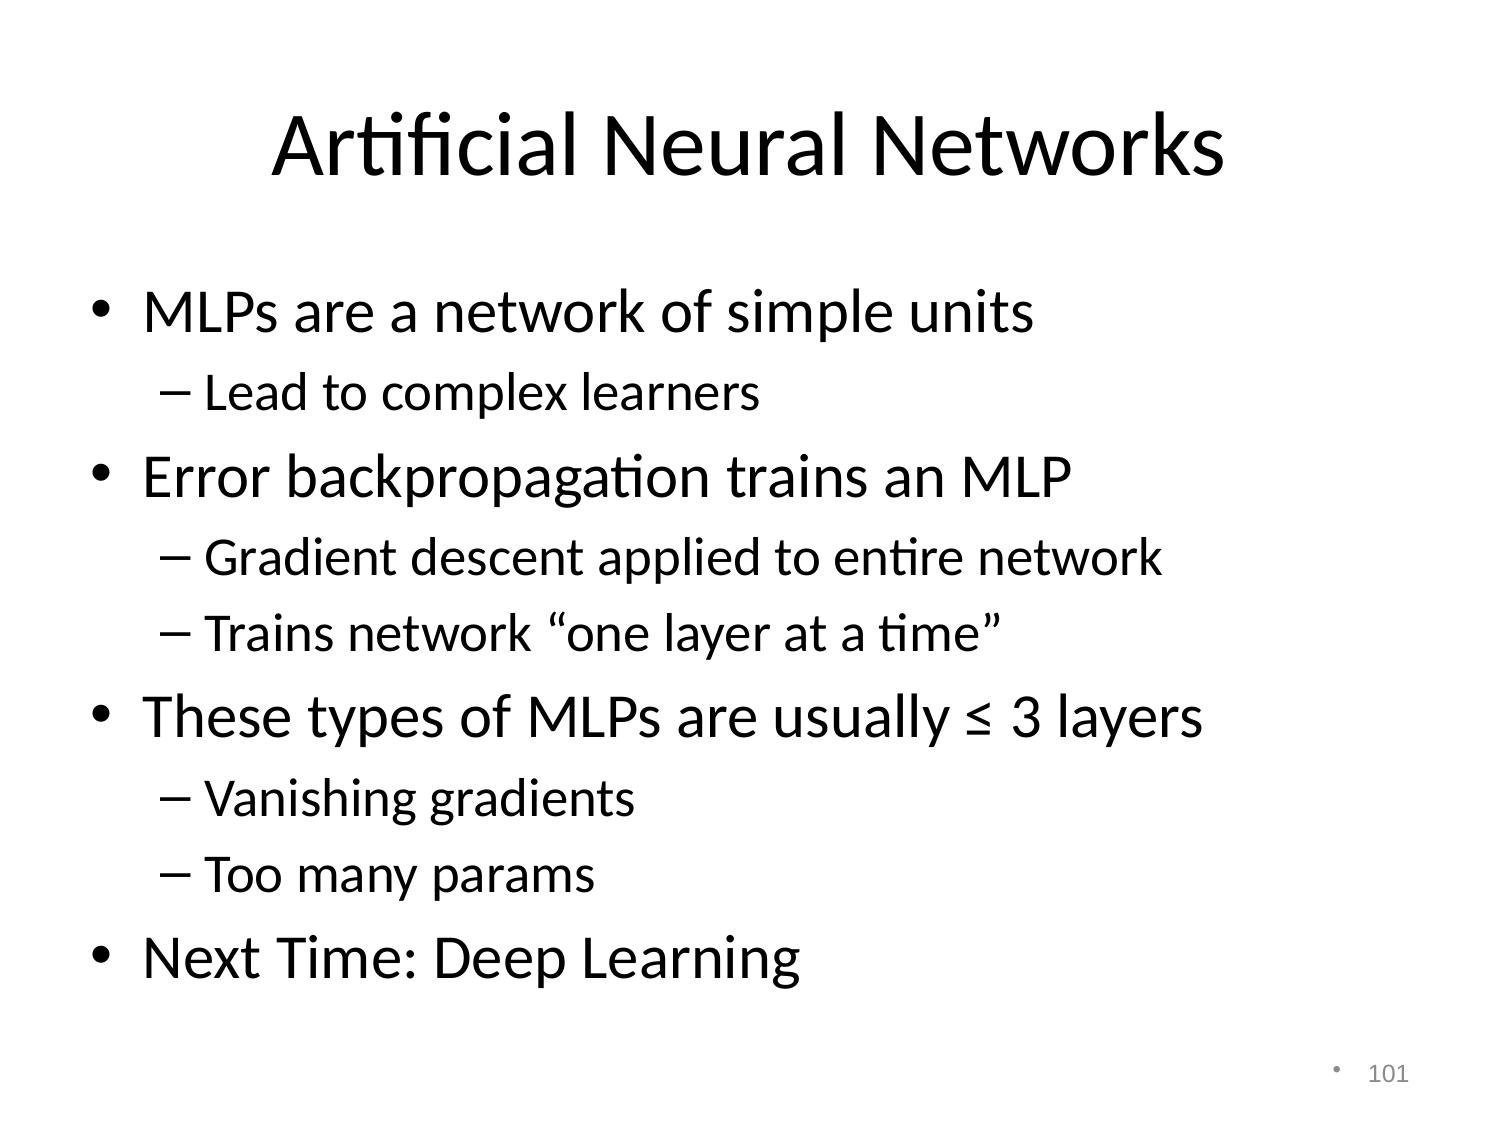

# Artificial Neural Networks
MLPs are a network of simple units
Lead to complex learners
Error backpropagation trains an MLP
Gradient descent applied to entire network
Trains network “one layer at a time”
These types of MLPs are usually ≤ 3 layers
Vanishing gradients
Too many params
Next Time: Deep Learning

101